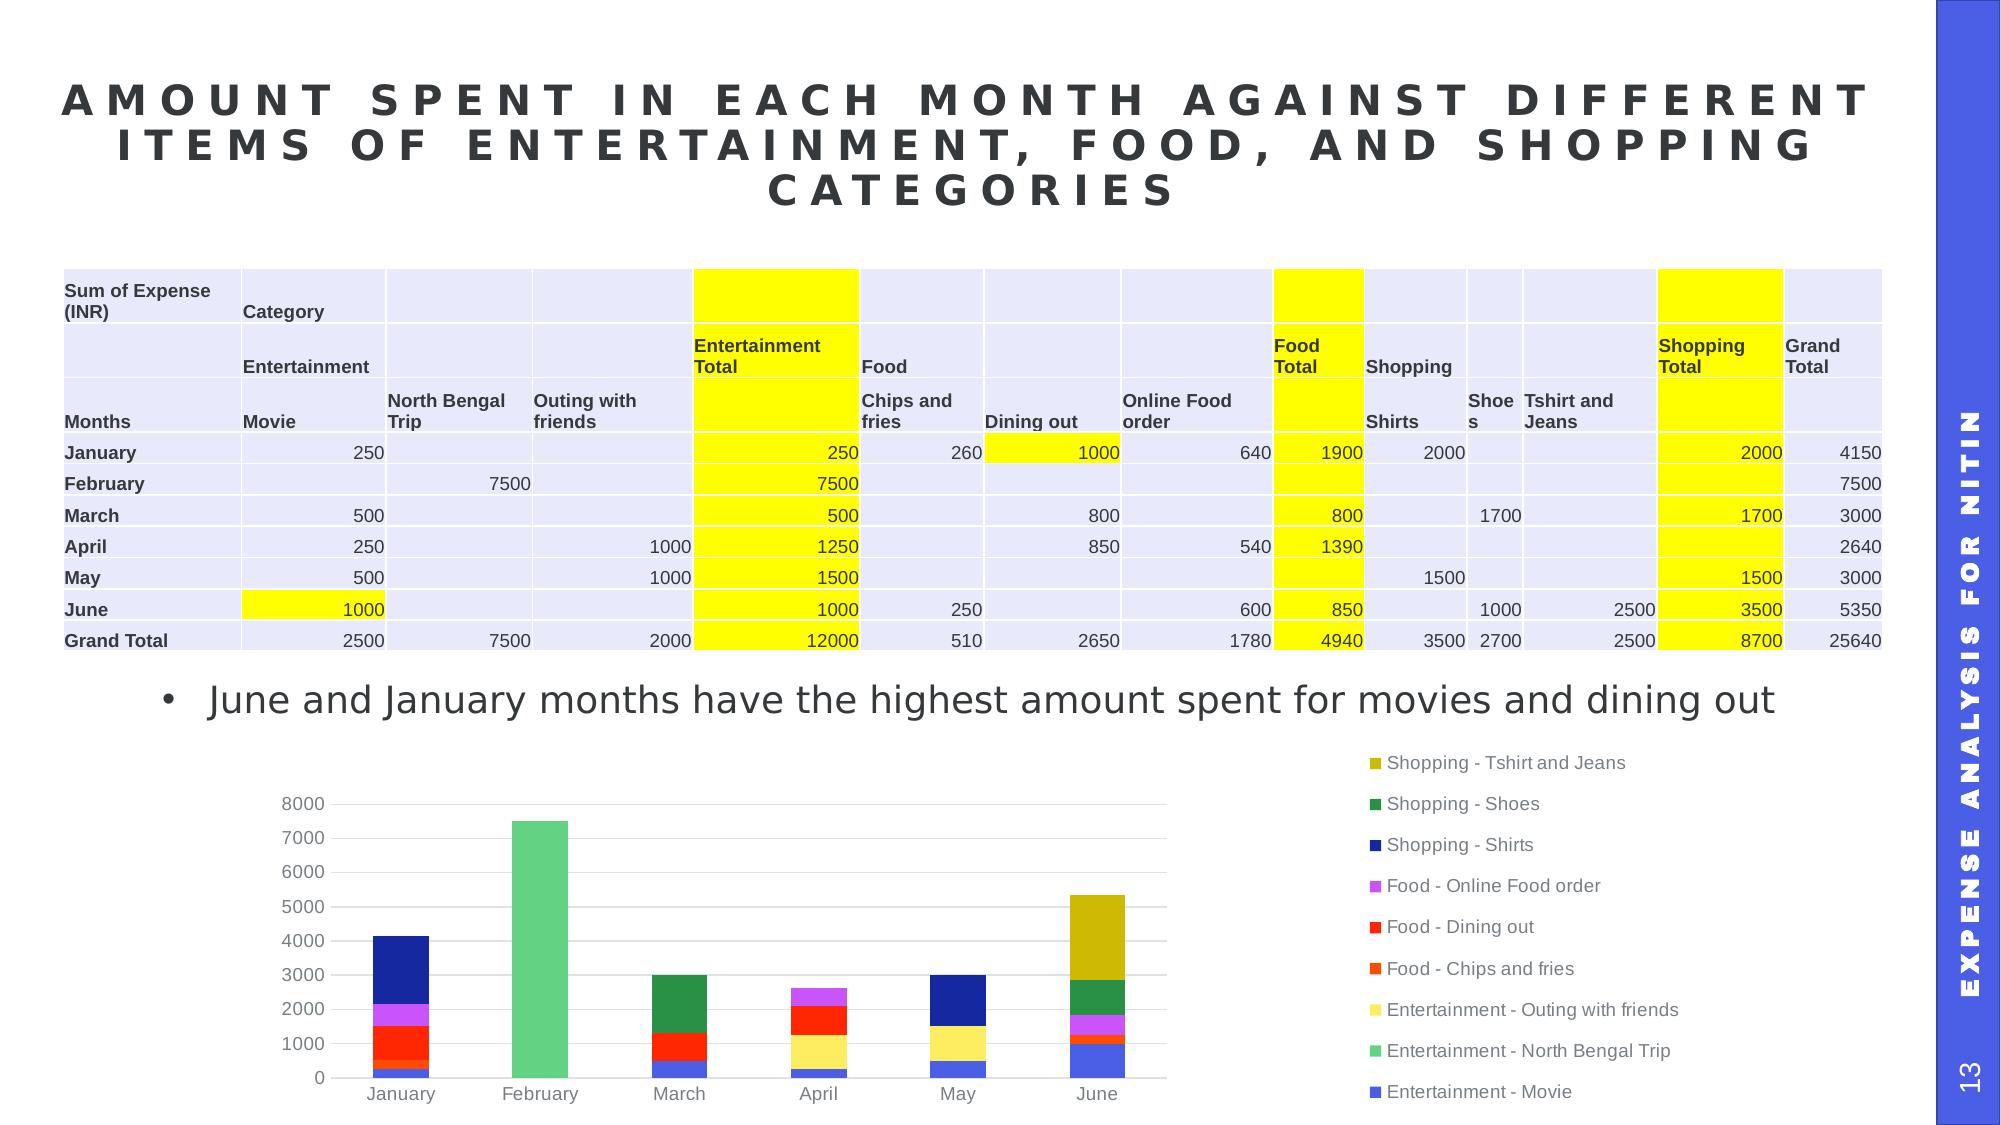

# Amount spent in each month against different items of Entertainment, Food, and Shopping categories
| Sum of Expense (INR) | Category |  |  |  |  |  |  |  |  |  |  |  |  |
| --- | --- | --- | --- | --- | --- | --- | --- | --- | --- | --- | --- | --- | --- |
|  | Entertainment |  |  | Entertainment Total | Food |  |  | Food Total | Shopping |  |  | Shopping Total | Grand Total |
| Months | Movie | North Bengal Trip | Outing with friends |  | Chips and fries | Dining out | Online Food order |  | Shirts | Shoes | Tshirt and Jeans |  |  |
| January | 250 |  |  | 250 | 260 | 1000 | 640 | 1900 | 2000 |  |  | 2000 | 4150 |
| February |  | 7500 |  | 7500 |  |  |  |  |  |  |  |  | 7500 |
| March | 500 |  |  | 500 |  | 800 |  | 800 |  | 1700 |  | 1700 | 3000 |
| April | 250 |  | 1000 | 1250 |  | 850 | 540 | 1390 |  |  |  |  | 2640 |
| May | 500 |  | 1000 | 1500 |  |  |  |  | 1500 |  |  | 1500 | 3000 |
| June | 1000 |  |  | 1000 | 250 |  | 600 | 850 |  | 1000 | 2500 | 3500 | 5350 |
| Grand Total | 2500 | 7500 | 2000 | 12000 | 510 | 2650 | 1780 | 4940 | 3500 | 2700 | 2500 | 8700 | 25640 |
Expense Analysis for Nitin
June and January months have the highest amount spent for movies and dining out

### Chart

| Category | Entertainment - Movie | Entertainment - North Bengal Trip | Entertainment - Outing with friends | Food - Chips and fries | Food - Dining out | Food - Online Food order | Shopping - Shirts | Shopping - Shoes | Shopping - Tshirt and Jeans |
|---|---|---|---|---|---|---|---|---|---|
| January | 250.0 | None | None | 260.0 | 1000.0 | 640.0 | 2000.0 | None | None |
| February | None | 7500.0 | None | None | None | None | None | None | None |
| March | 500.0 | None | None | None | 800.0 | None | None | 1700.0 | None |
| April | 250.0 | None | 1000.0 | None | 850.0 | 540.0 | None | None | None |
| May | 500.0 | None | 1000.0 | None | None | None | 1500.0 | None | None |
| June | 1000.0 | None | None | 250.0 | None | 600.0 | None | 1000.0 | 2500.0 |
13